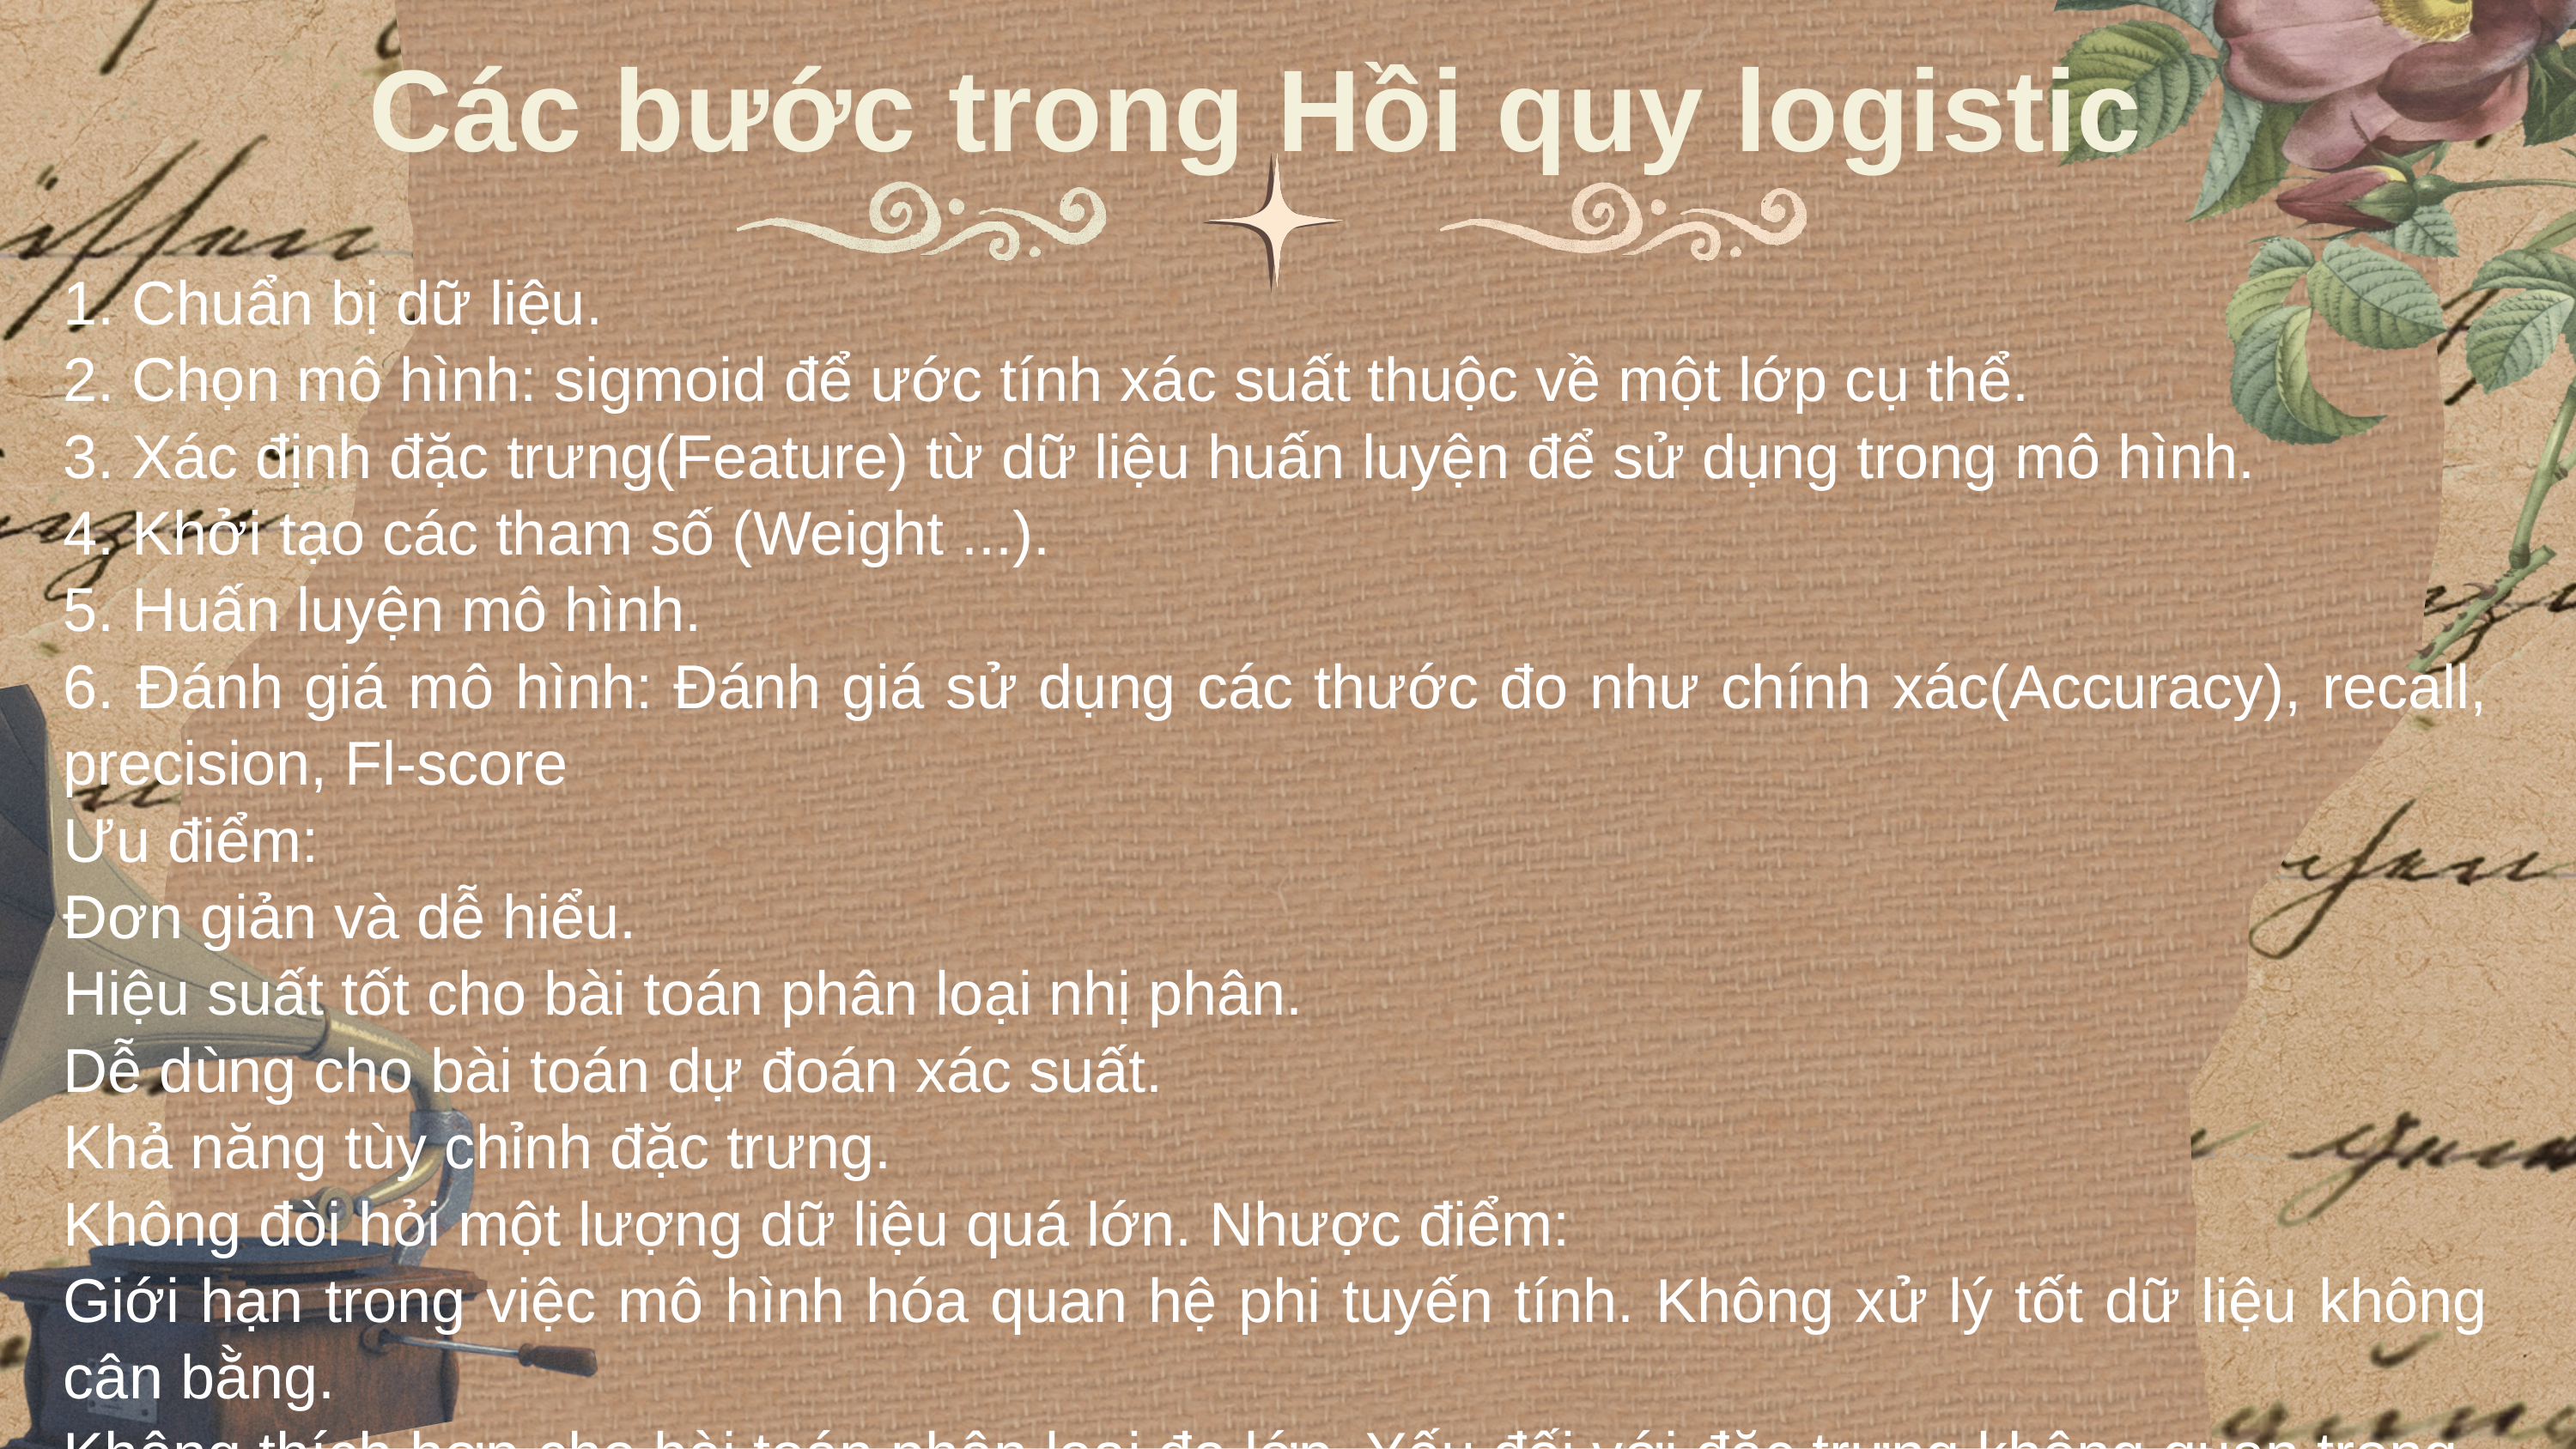

Các bước trong Hồi quy logistic

1. Chuẩn bị dữ liệu.
2. Chọn mô hình: sigmoid để ước tính xác suất thuộc về một lớp cụ thể.
3. Xác định đặc trưng(Feature) từ dữ liệu huấn luyện để sử dụng trong mô hình.
4. Khởi tạo các tham số (Weight ...).
5. Huấn luyện mô hình.
6. Đánh giá mô hình: Đánh giá sử dụng các thước đo như chính xác(Accuracy), recall, precision, Fl-score
Ưu điểm:
Đơn giản và dễ hiểu.
Hiệu suất tốt cho bài toán phân loại nhị phân.
Dễ dùng cho bài toán dự đoán xác suất.
Khả năng tùy chỉnh đặc trưng.
Không đòi hỏi một lượng dữ liệu quá lớn. Nhược điểm:
Giới hạn trong việc mô hình hóa quan hệ phi tuyến tính. Không xử lý tốt dữ liệu không cân bằng.
Không thích hợp cho bài toán phân loại đa lớp. Yếu đối với đặc trưng không quan trọng.
Yếu đối với dữ liệu nhiễu hoặc ngoại lại.